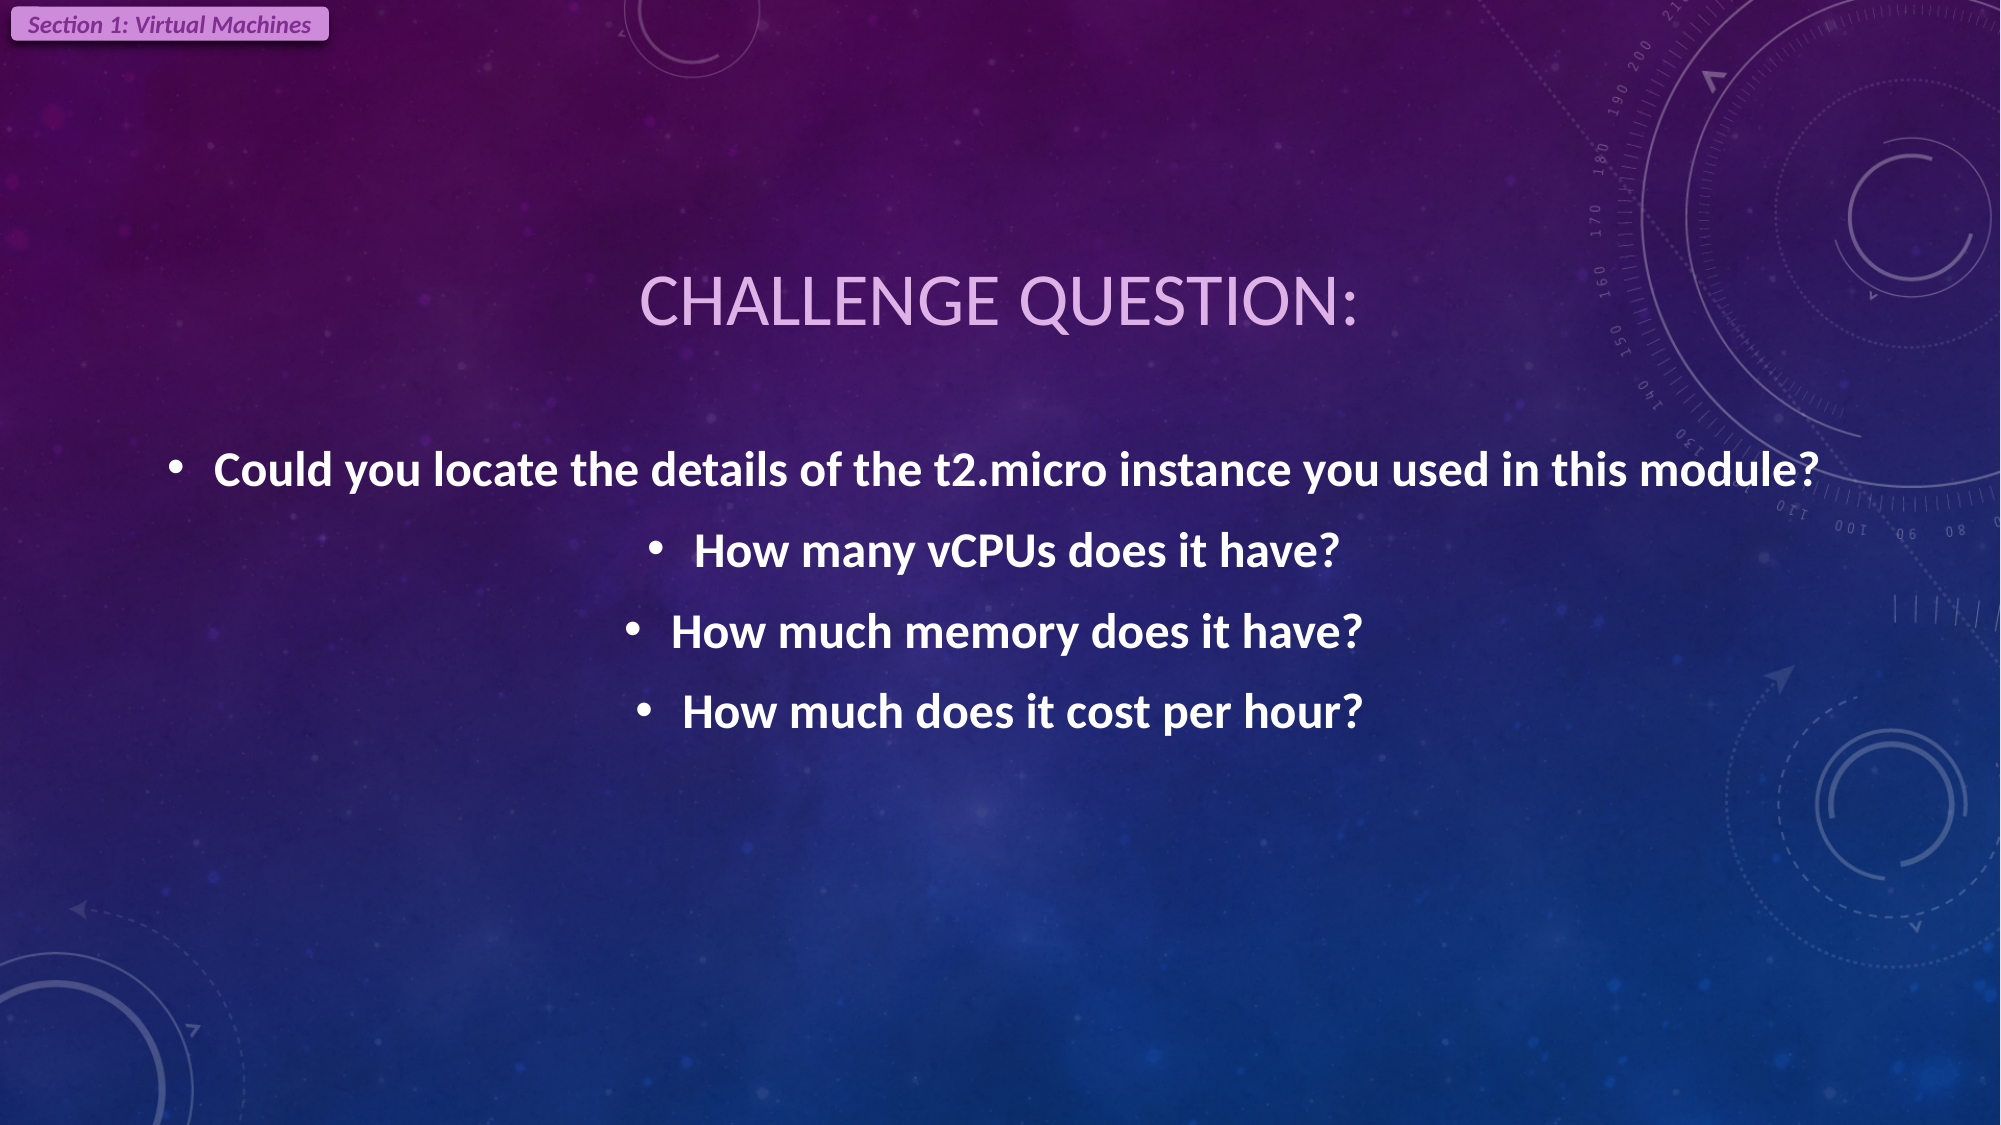

Section 1: Virtual Machines
Challenge Question:
Could you locate the details of the t2.micro instance you used in this module?
How many vCPUs does it have?
How much memory does it have?
How much does it cost per hour?